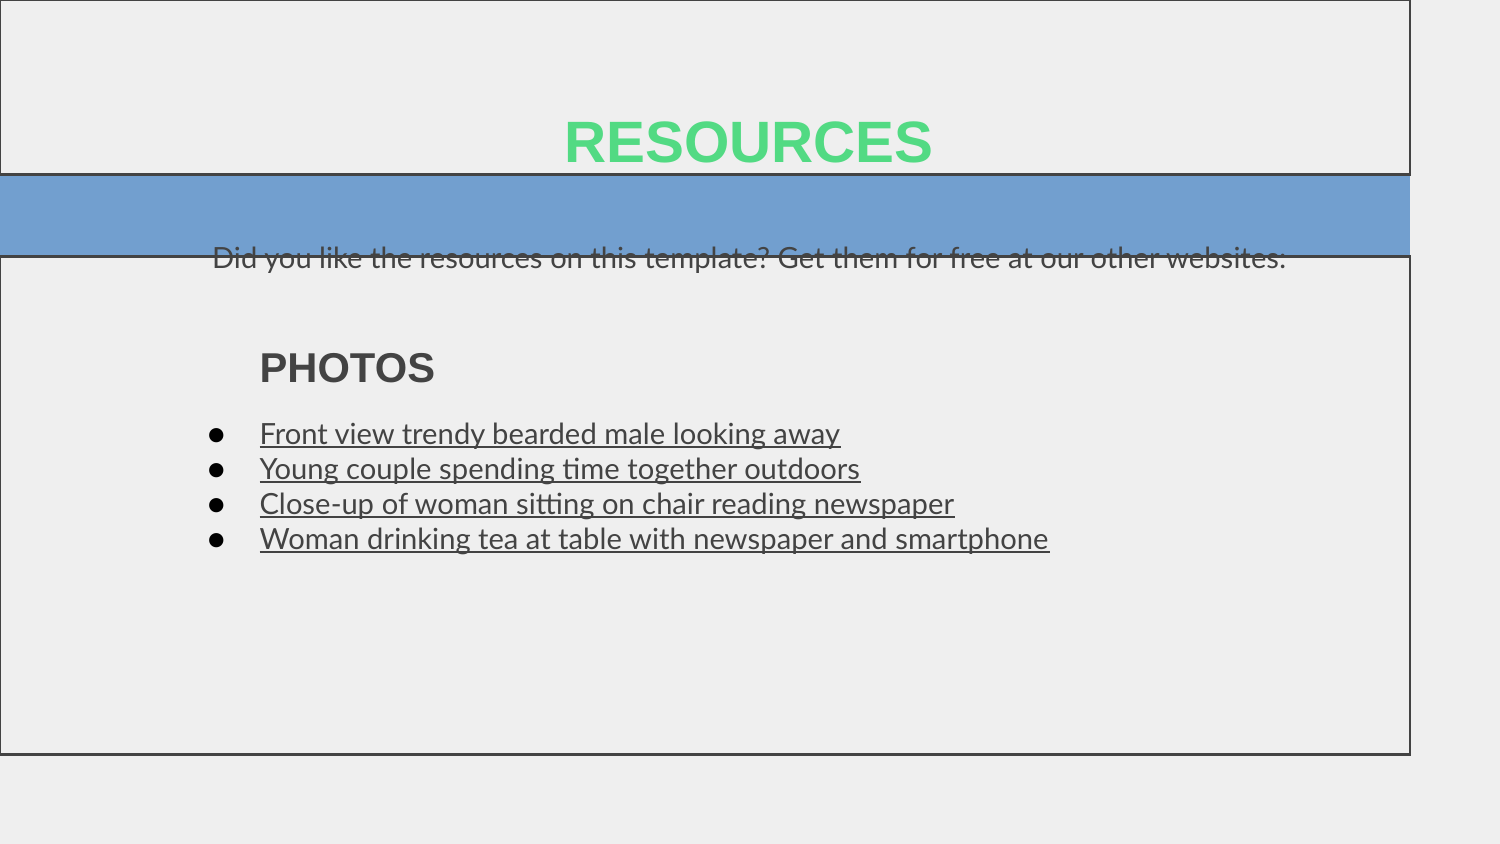

# RESOURCES
Did you like the resources on this template? Get them for free at our other websites:
PHOTOS
Front view trendy bearded male looking away
Young couple spending time together outdoors
Close-up of woman sitting on chair reading newspaper
Woman drinking tea at table with newspaper and smartphone